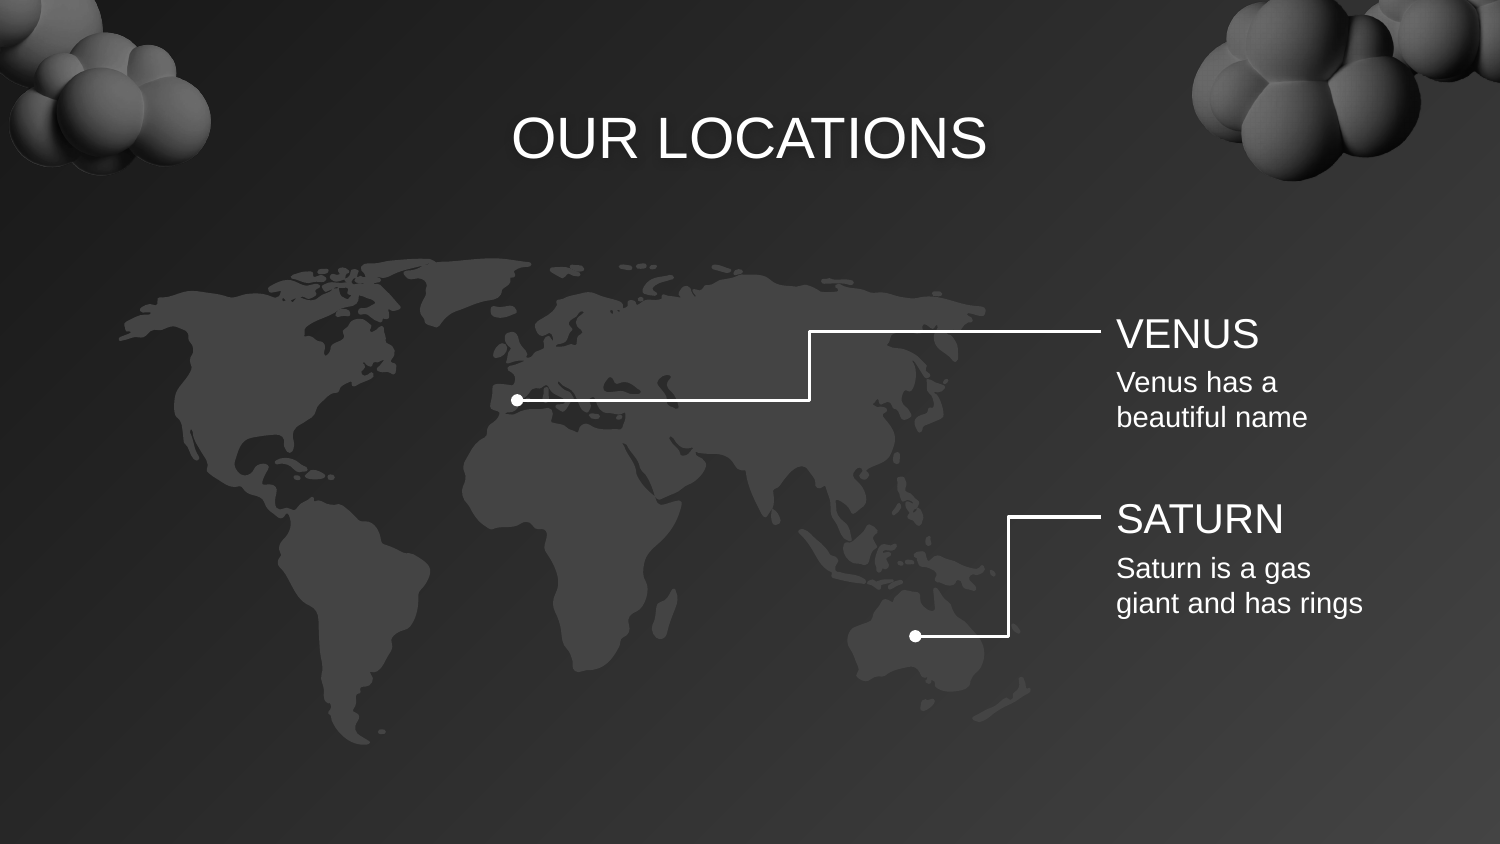

# OUR LOCATIONS

VENUS
Venus has a beautiful name
SATURN
Saturn is a gas giant and has rings